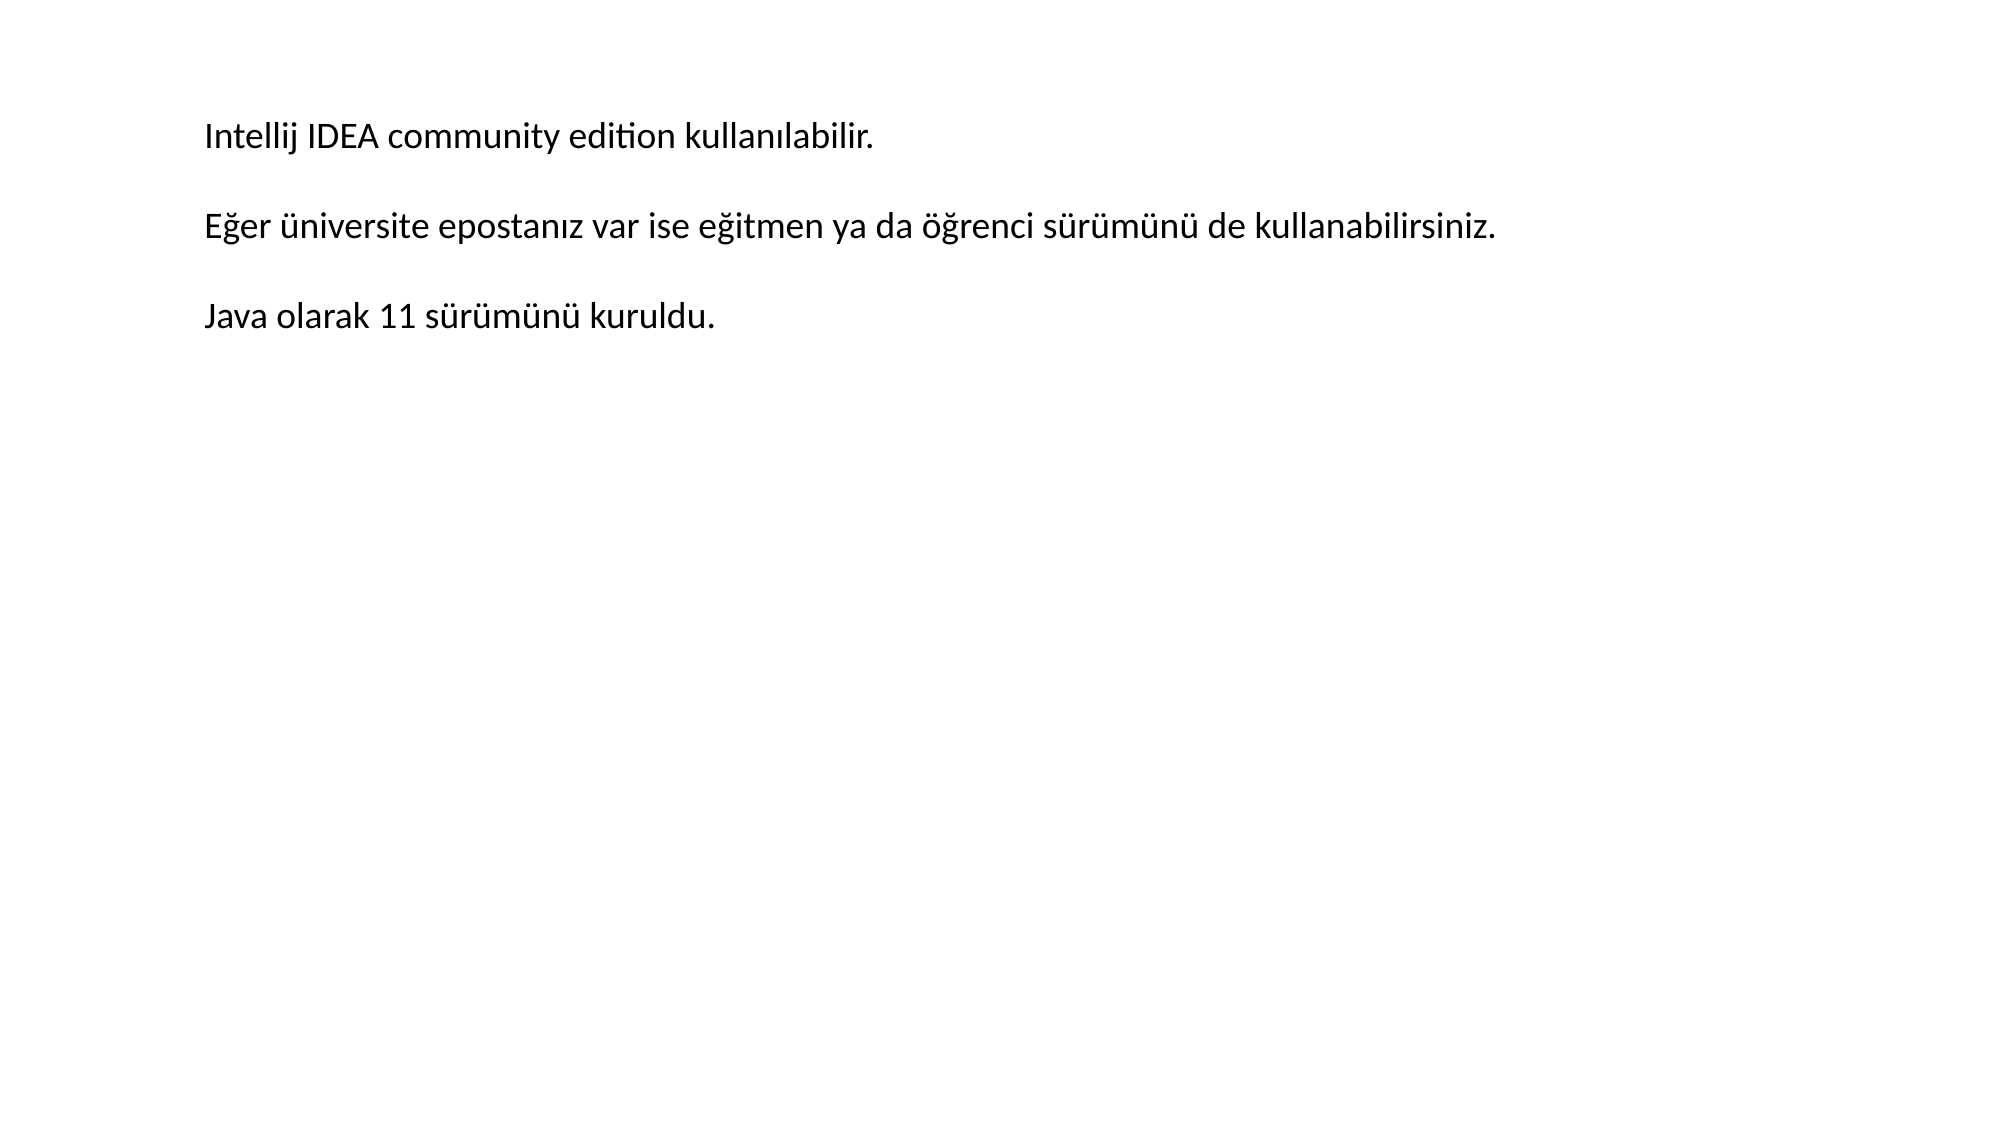

Intellij IDEA community edition kullanılabilir.

Eğer üniversite epostanız var ise eğitmen ya da öğrenci sürümünü de kullanabilirsiniz.

Java olarak 11 sürümünü kuruldu.